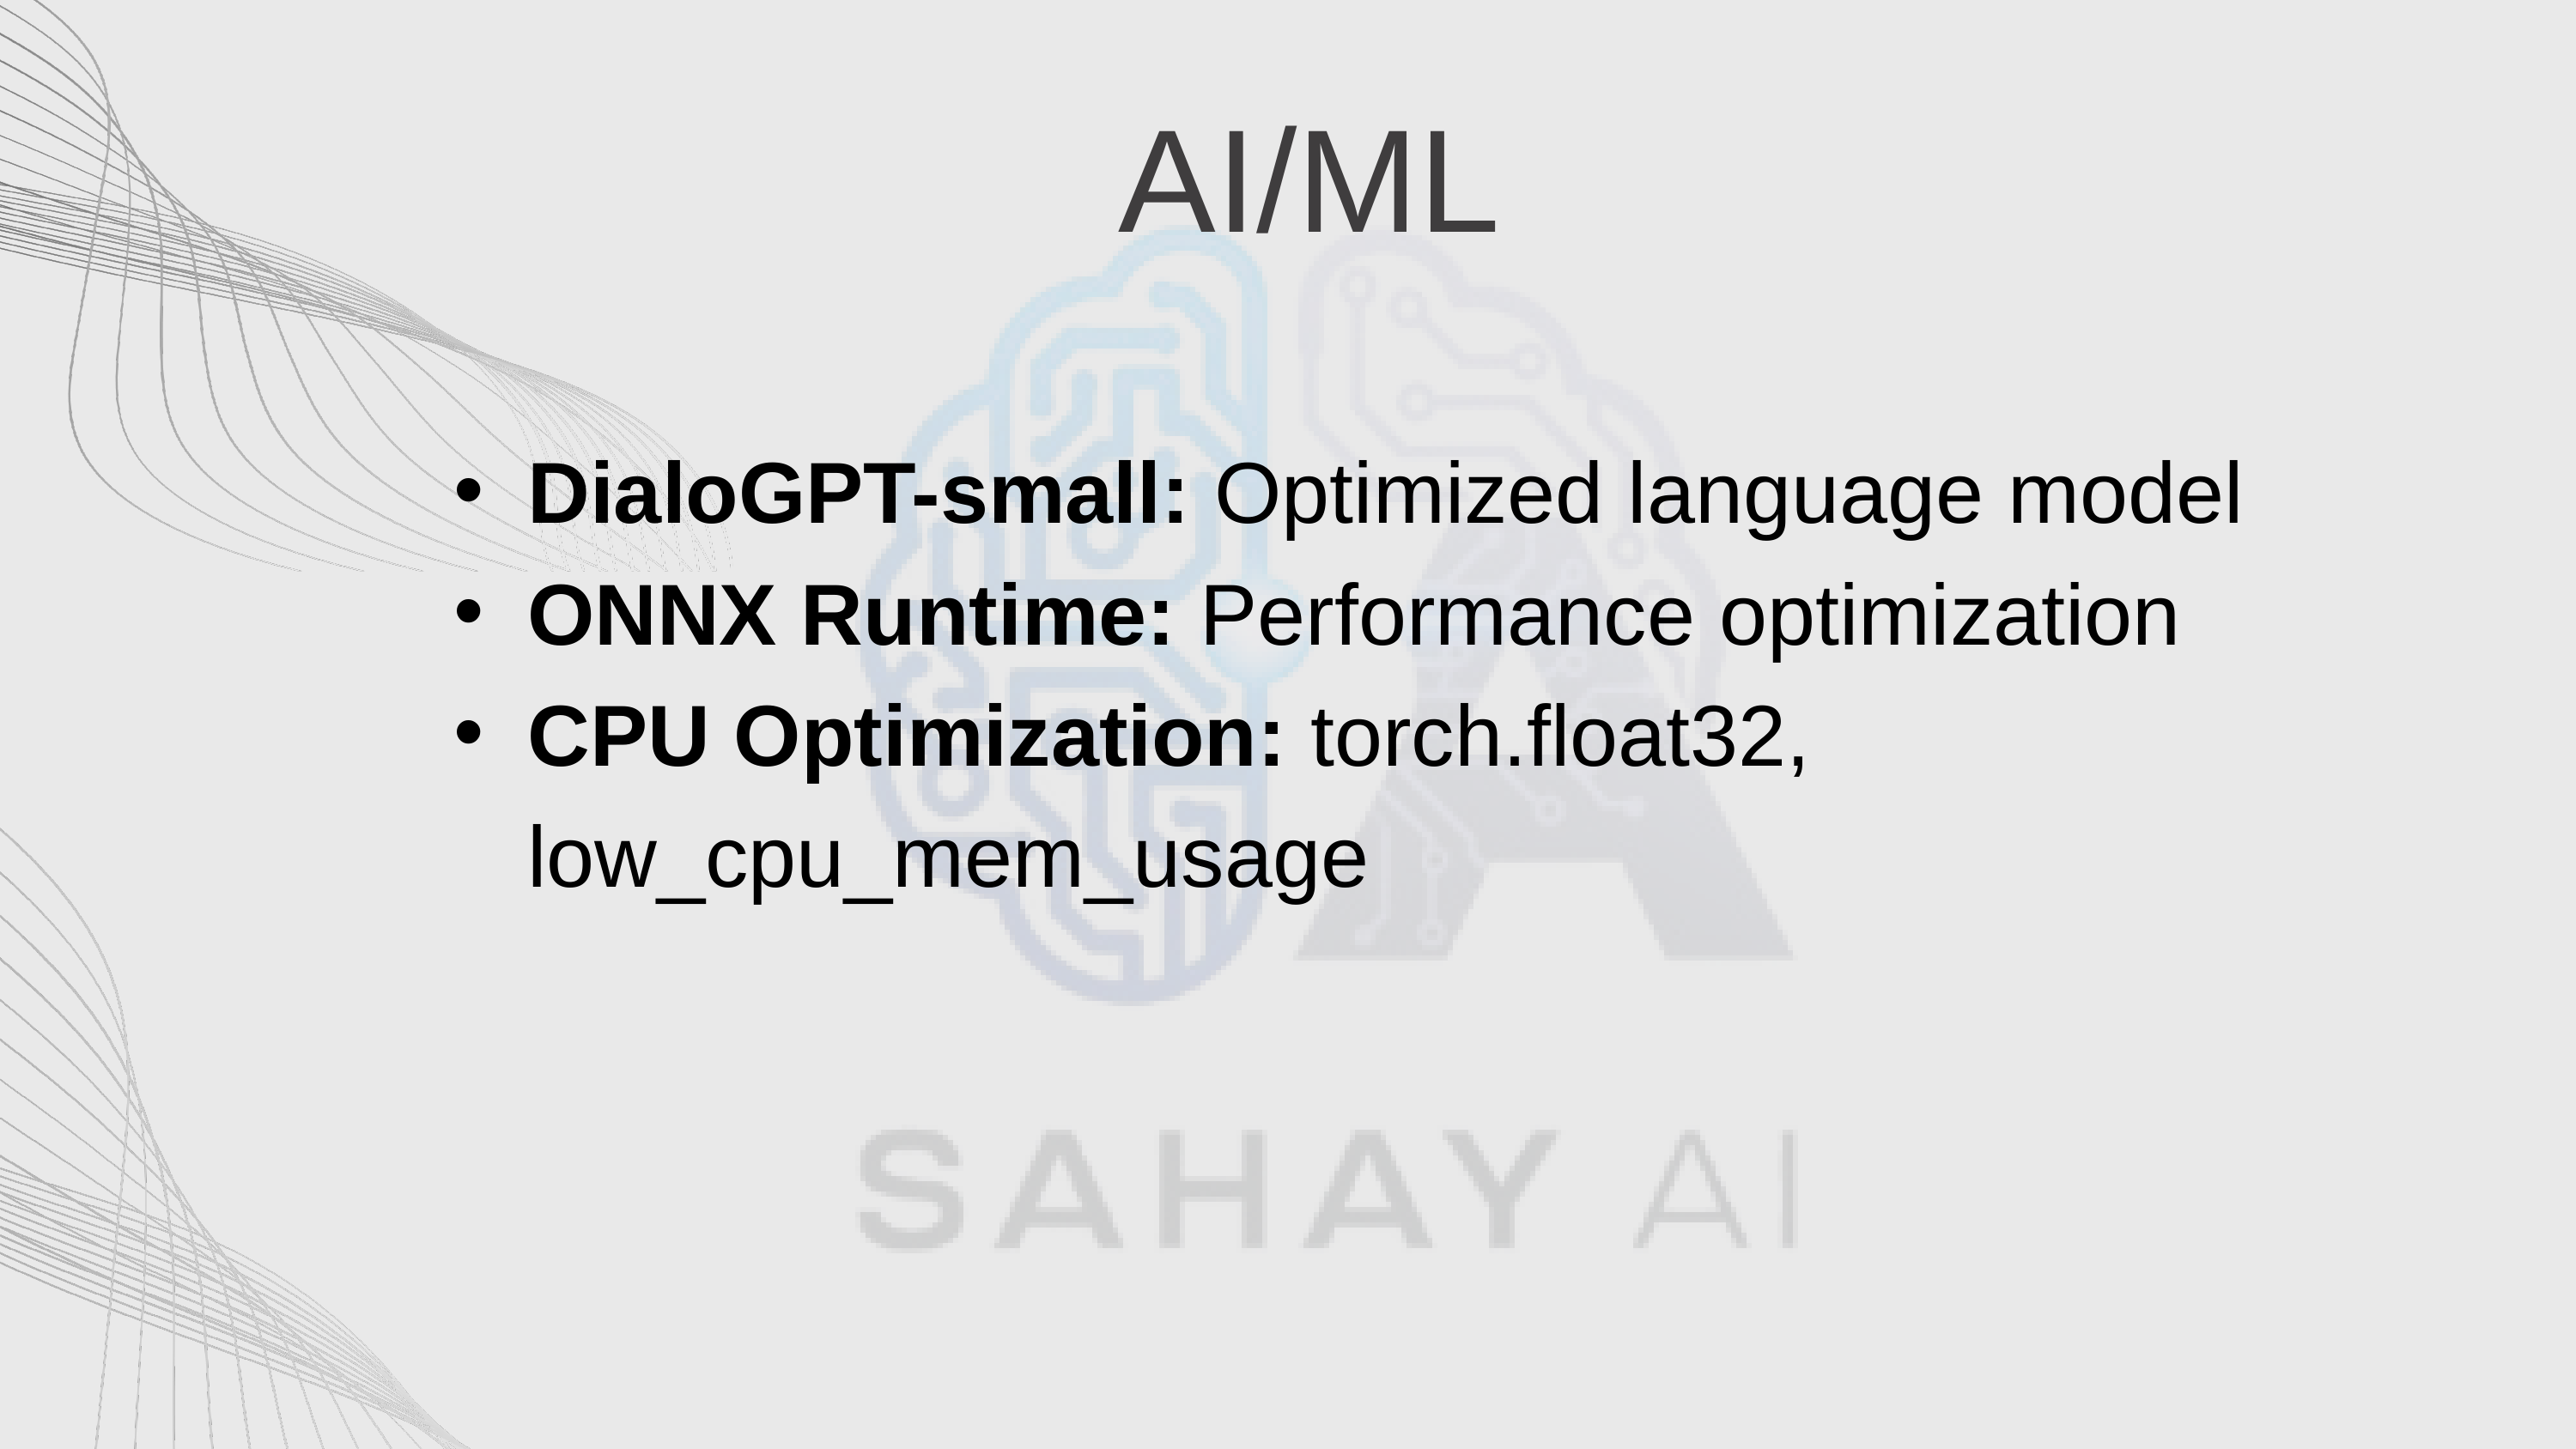

AI/ML

DialoGPT-small: Optimized language model
ONNX Runtime: Performance optimization
CPU Optimization: torch.float32, low_cpu_mem_usage